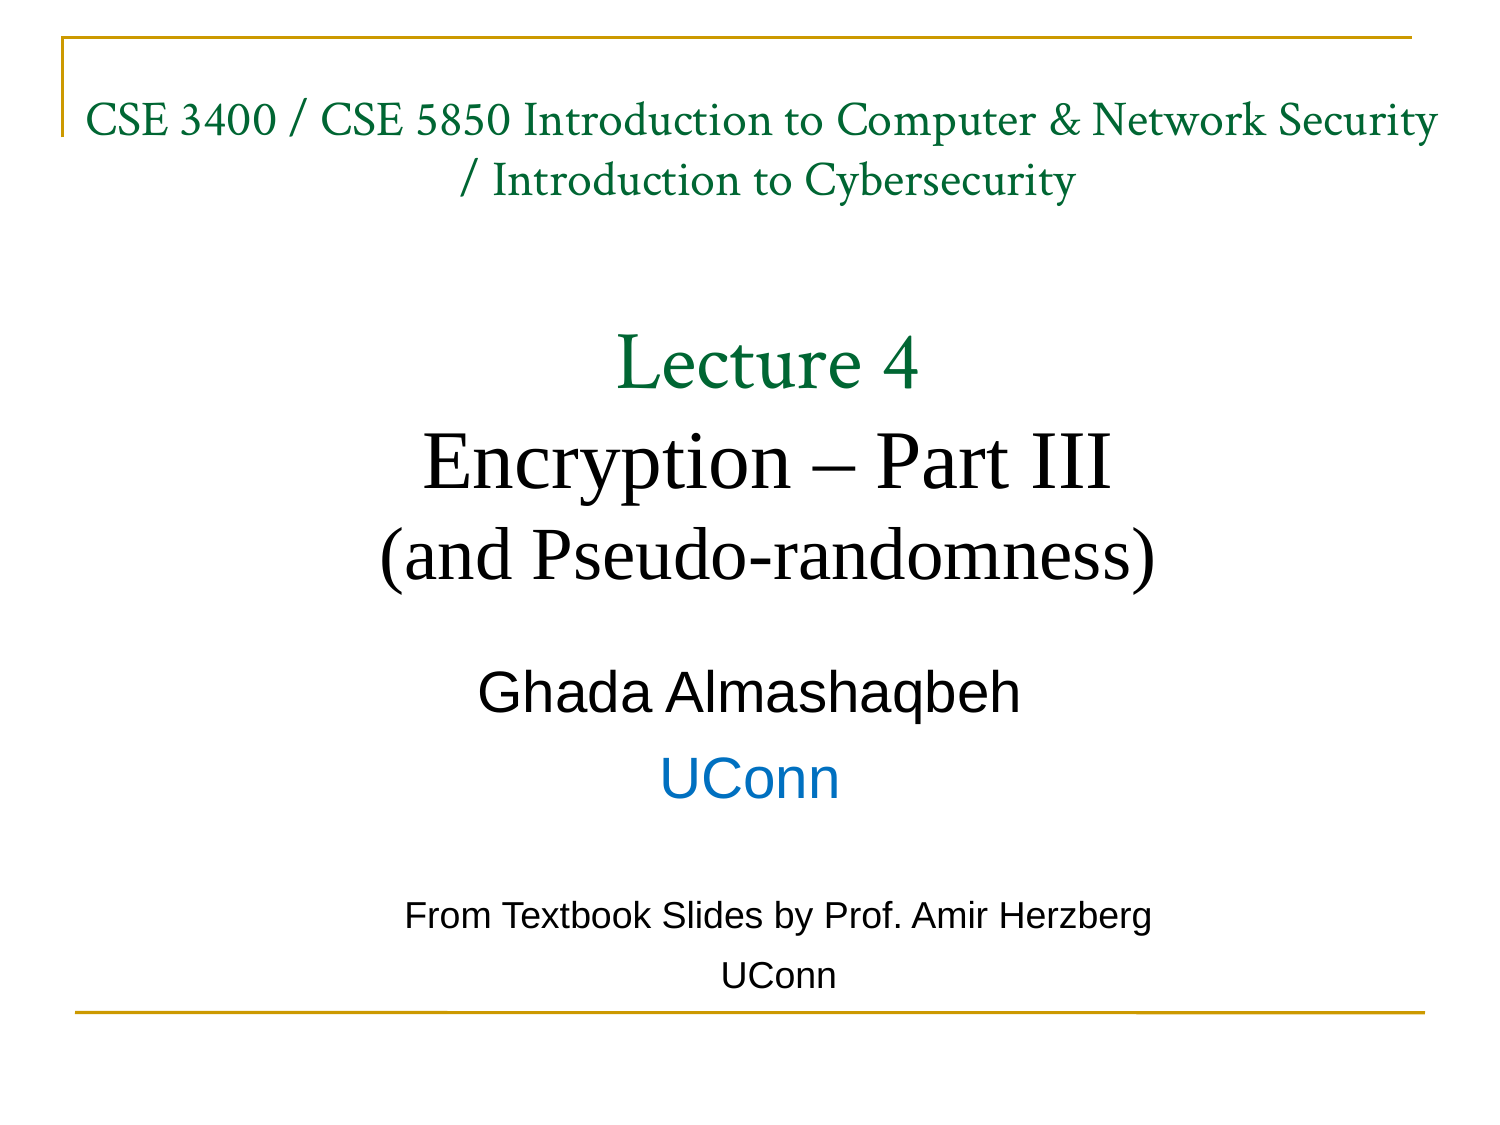

# CSE 3400 / CSE 5850 Introduction to Computer & Network Security / Introduction to Cybersecurity Lecture 4 Encryption – Part III (and Pseudo-randomness)
Ghada Almashaqbeh
UConn

From Textbook Slides by Prof. Amir Herzberg
UConn